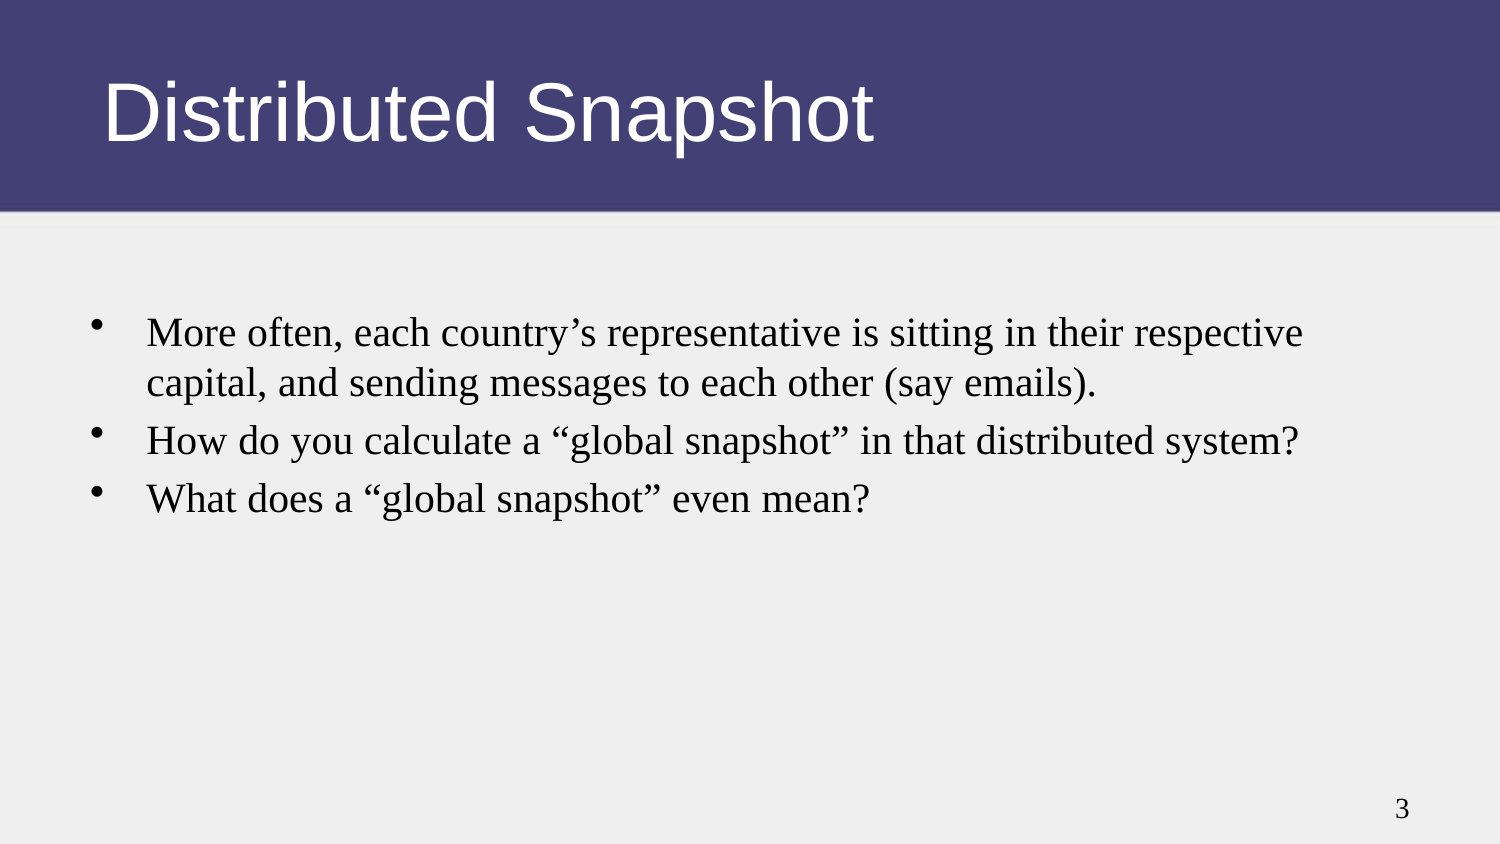

# Distributed Snapshot
More often, each country’s representative is sitting in their respective capital, and sending messages to each other (say emails).
How do you calculate a “global snapshot” in that distributed system?
What does a “global snapshot” even mean?

3